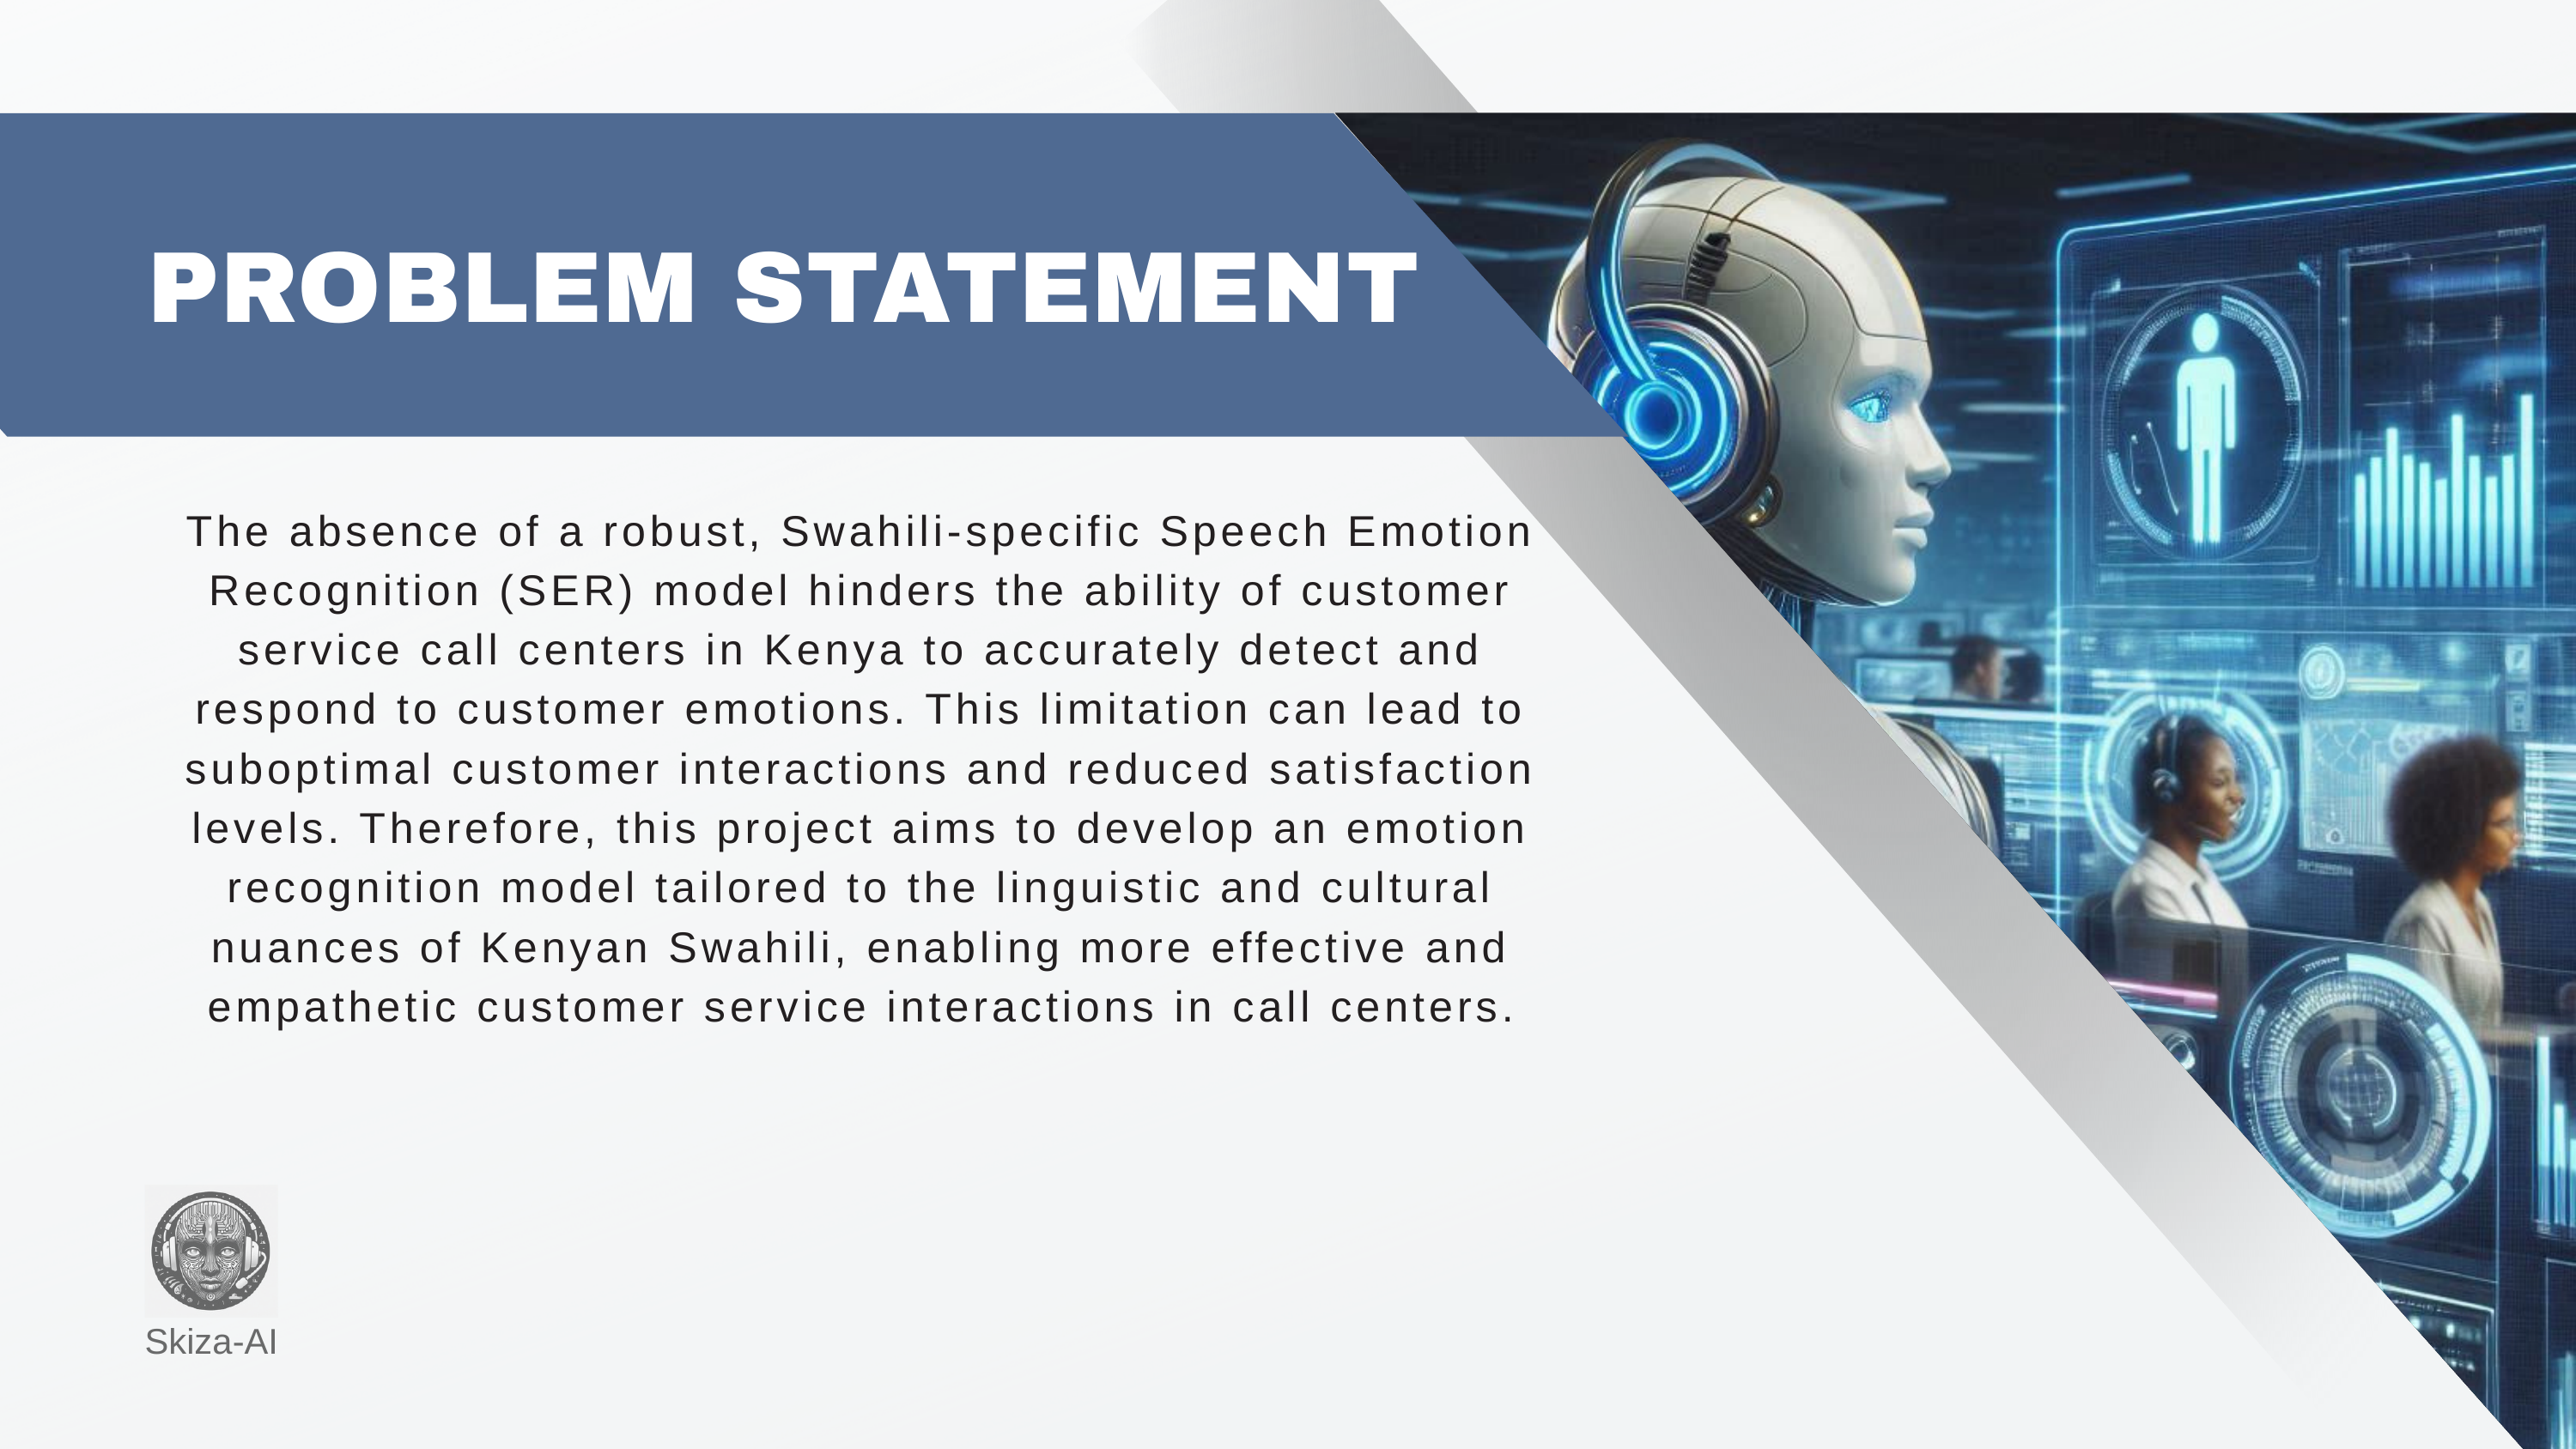

PROBLEM STATEMENT
The absence of a robust, Swahili-specific Speech Emotion Recognition (SER) model hinders the ability of customer service call centers in Kenya to accurately detect and respond to customer emotions. This limitation can lead to suboptimal customer interactions and reduced satisfaction levels. Therefore, this project aims to develop an emotion recognition model tailored to the linguistic and cultural nuances of Kenyan Swahili, enabling more effective and empathetic customer service interactions in call centers.

Skiza-AI